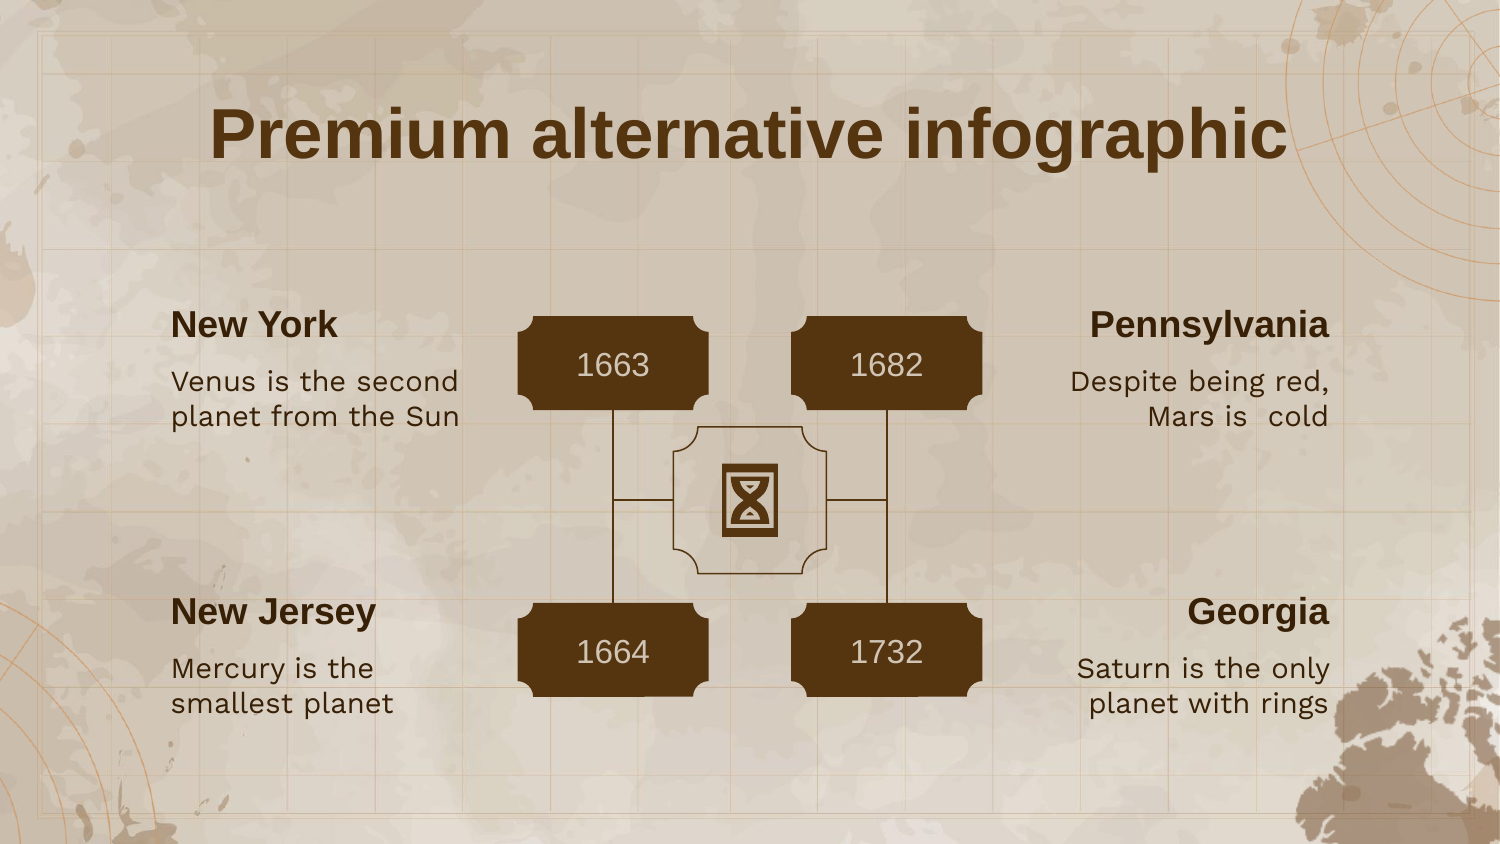

# Premium alternative infographic
New York
Pennsylvania
1663
1682
Venus is the second planet from the Sun
Despite being red, Mars is  cold

New Jersey
Georgia
1664
1732
Mercury is the smallest planet
Saturn is the only planet with rings